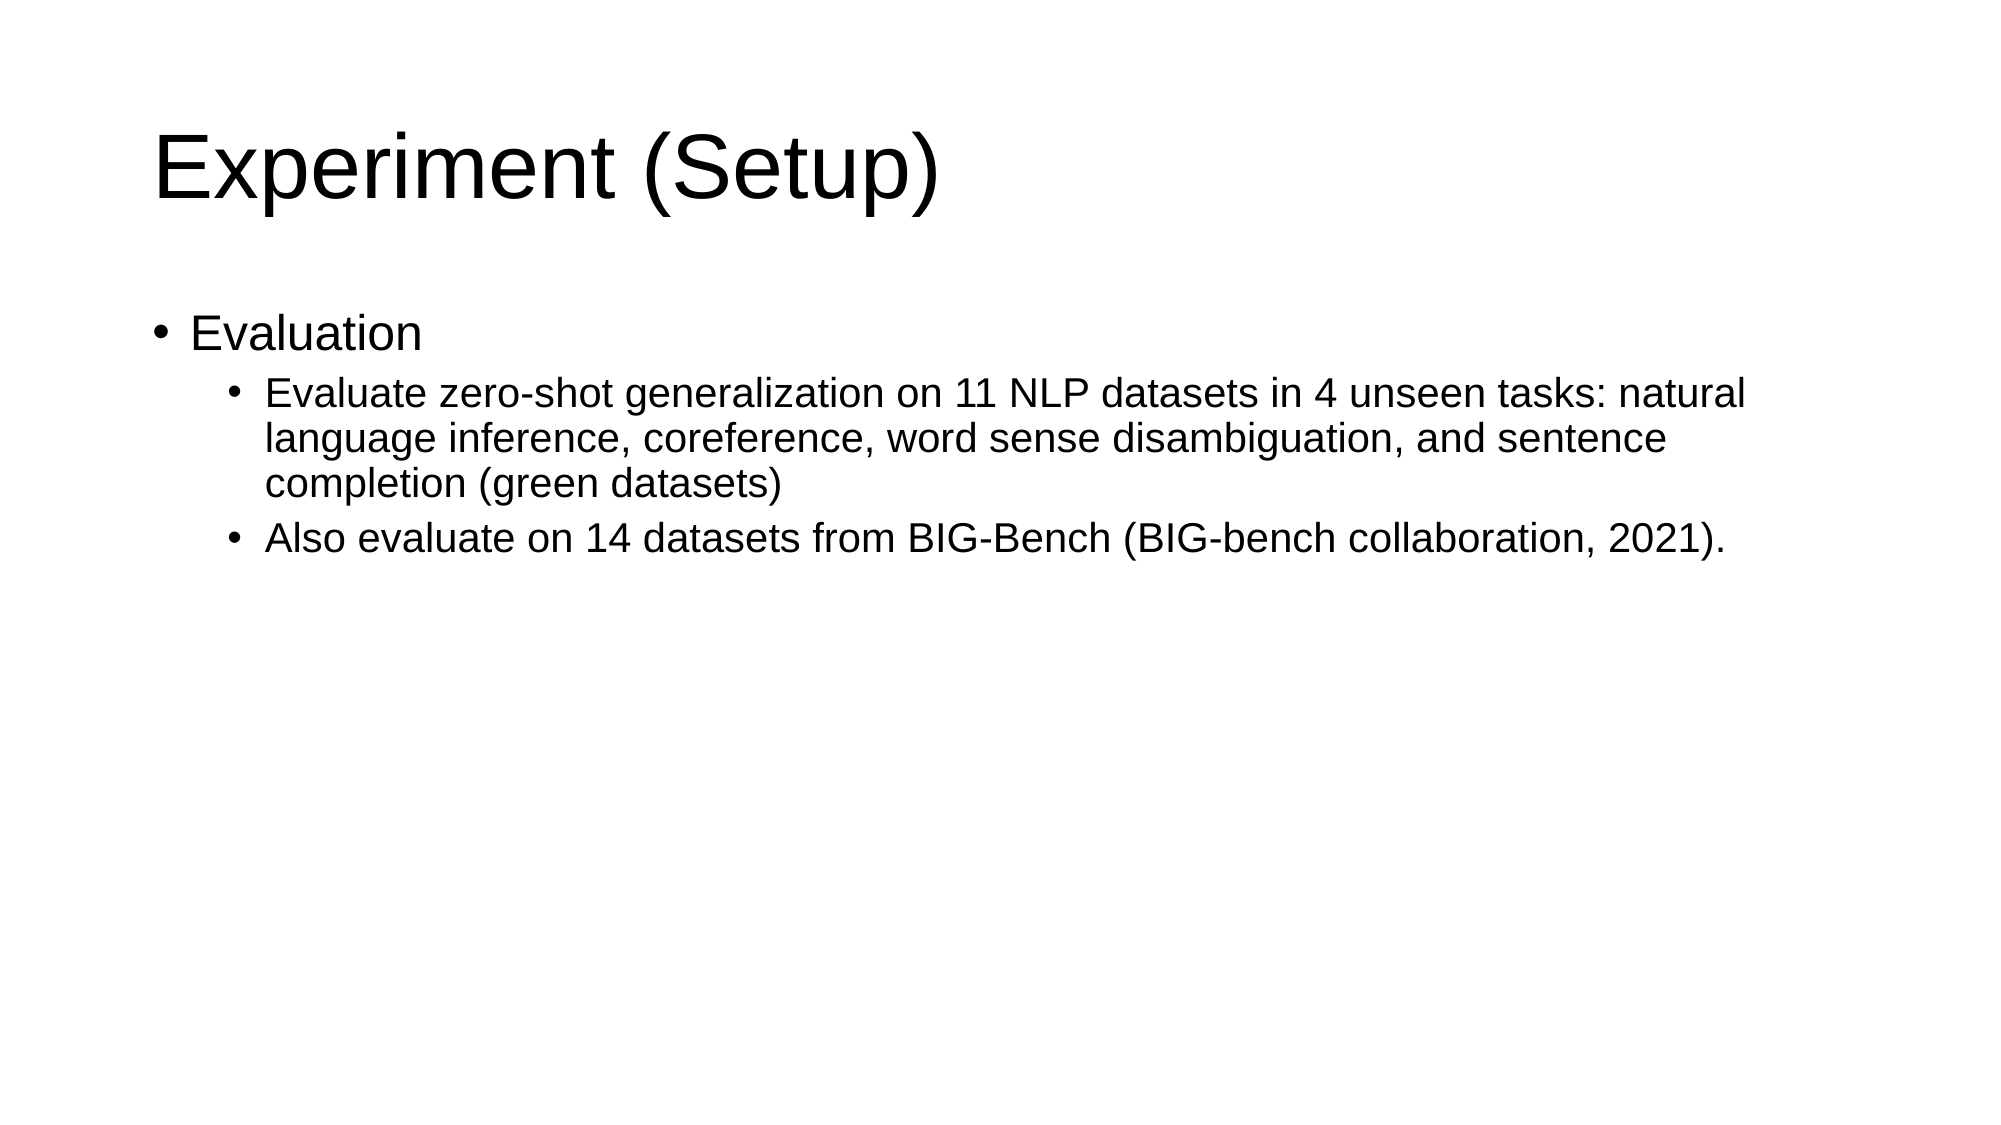

# Experiment (Setup)
Evaluation
Evaluate zero-shot generalization on 11 NLP datasets in 4 unseen tasks: natural language inference, coreference, word sense disambiguation, and sentence completion (green datasets)
Also evaluate on 14 datasets from BIG-Bench (BIG-bench collaboration, 2021).